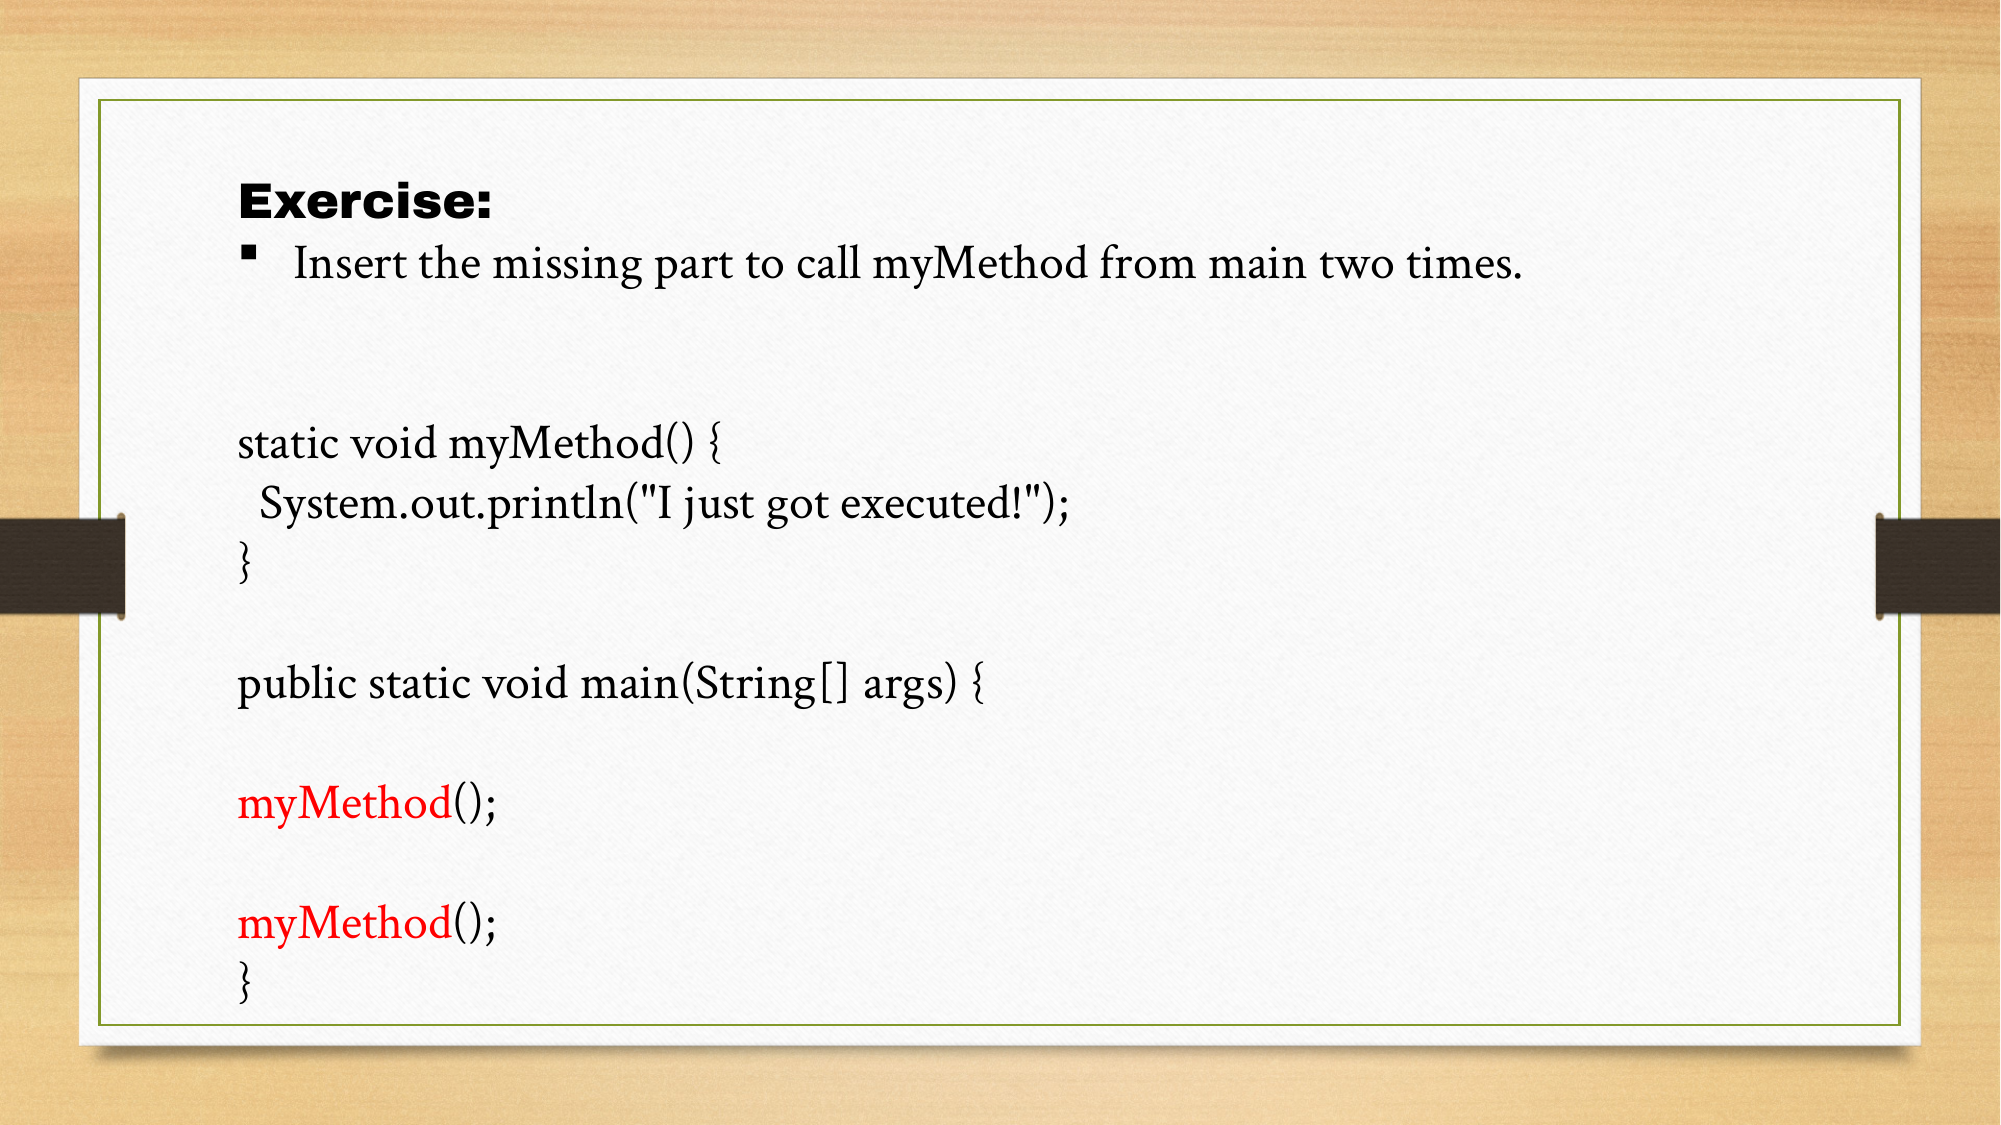

Exercise:
Insert the missing part to call myMethod from main two times.

static void myMethod() {
  System.out.println("I just got executed!");
}

public static void main(String[] args) {

myMethod();

myMethod();
}